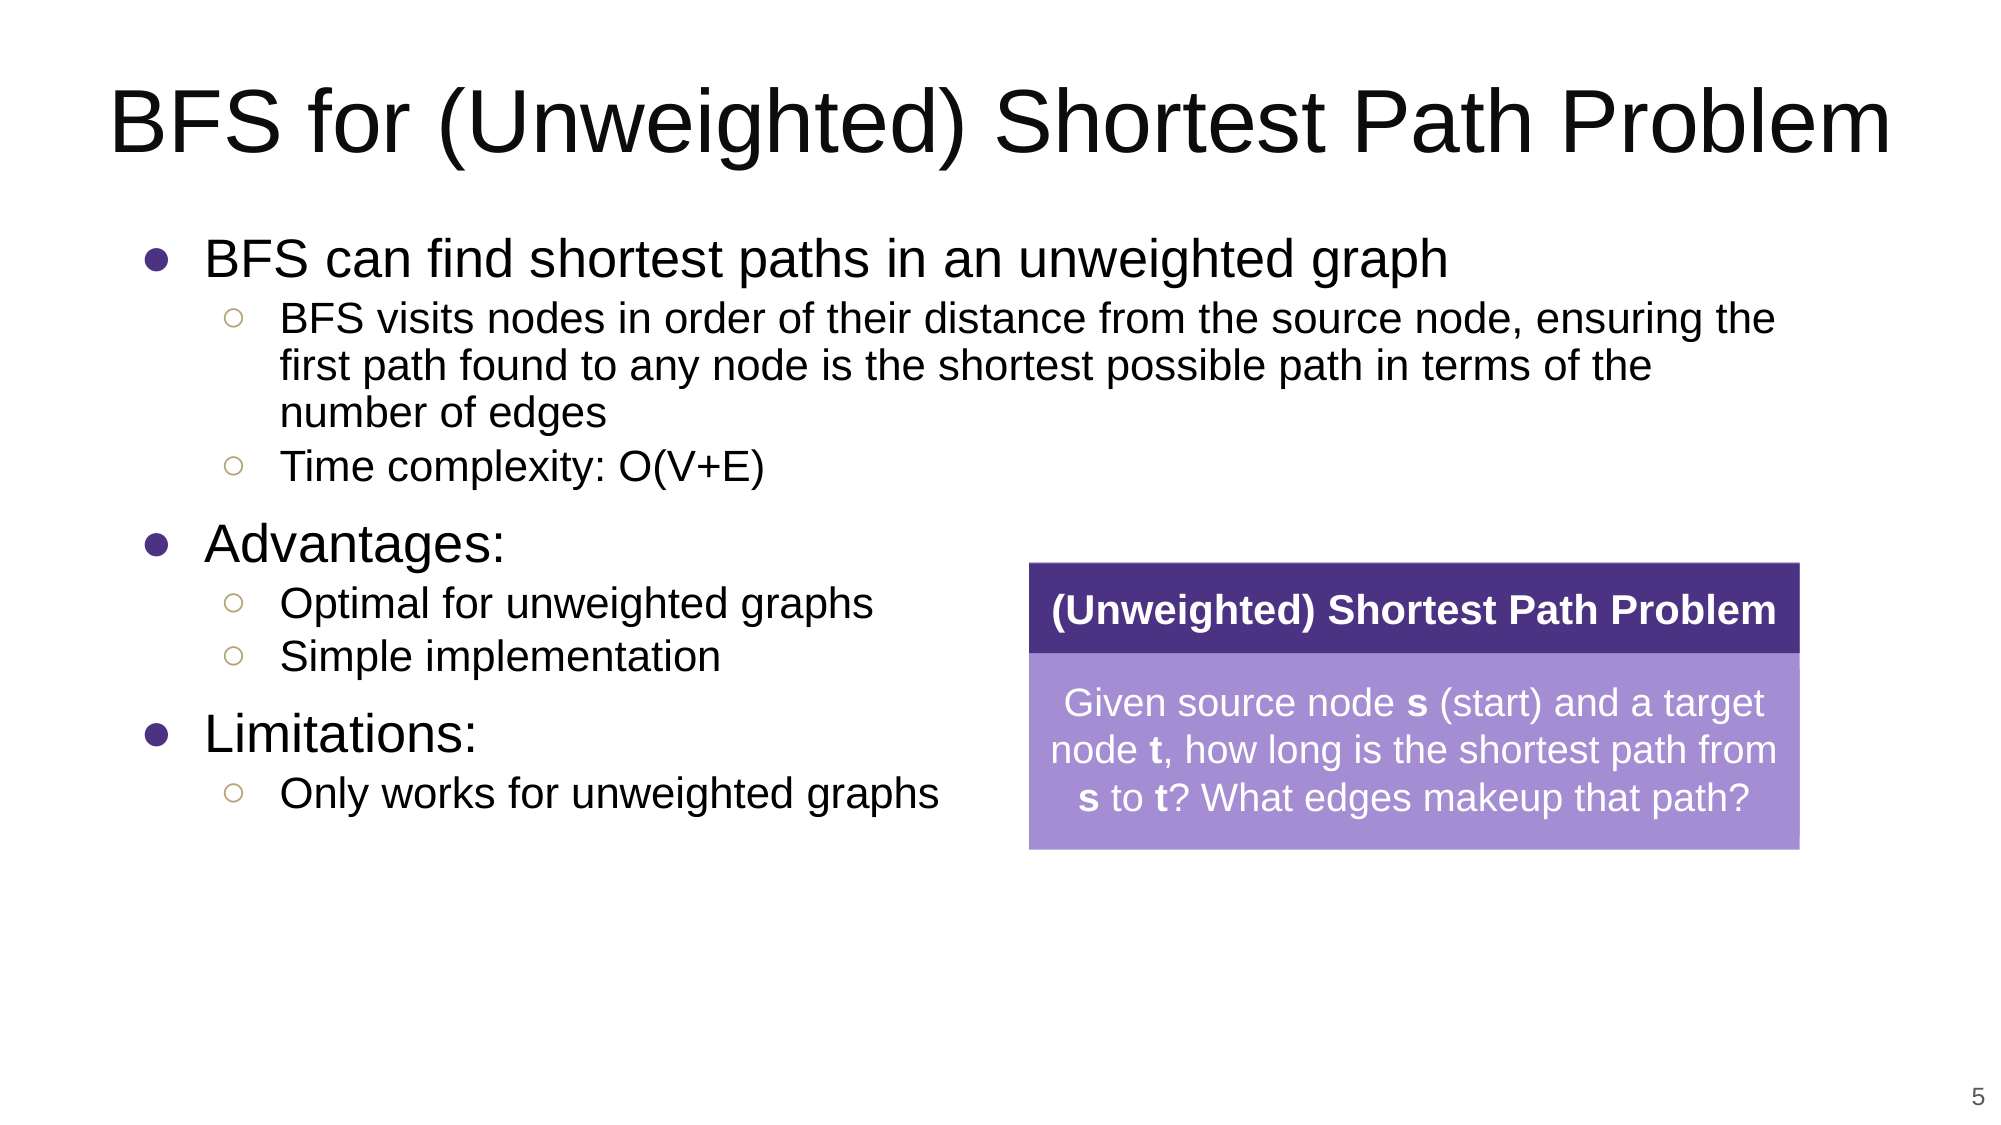

# BFS for (Unweighted) Shortest Path Problem
BFS can find shortest paths in an unweighted graph
BFS visits nodes in order of their distance from the source node, ensuring the first path found to any node is the shortest possible path in terms of the number of edges
Time complexity: O(V+E)
Advantages:
Optimal for unweighted graphs
Simple implementation
Limitations:
Only works for unweighted graphs

(Unweighted) Shortest Path Problem
Given source node s (start) and a target node t, how long is the shortest path from s to t? What edges makeup that path?